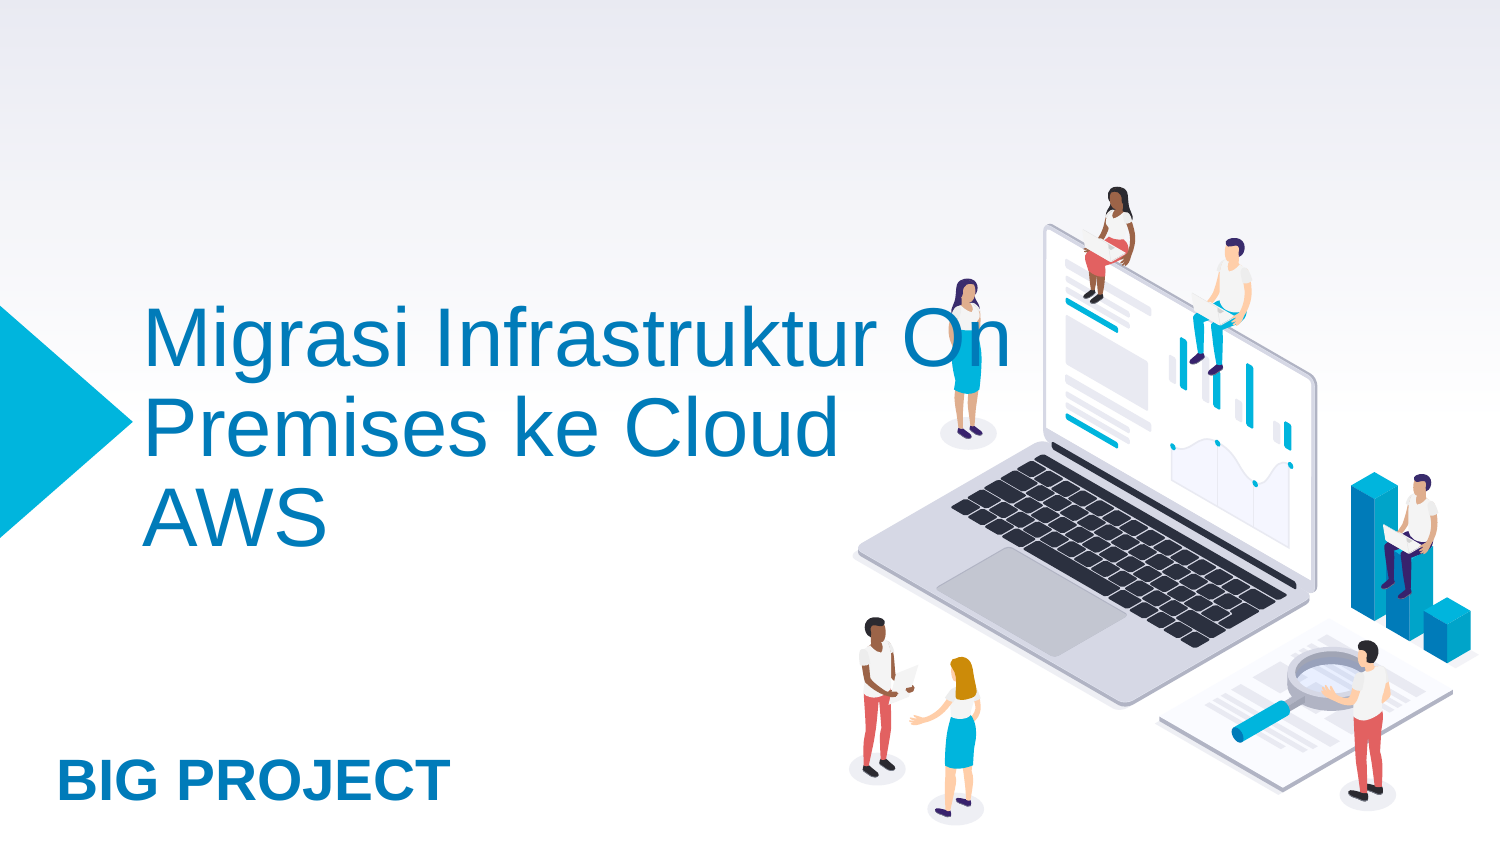

# Migrasi Infrastruktur On Premises ke Cloud AWS
BIG PROJECT